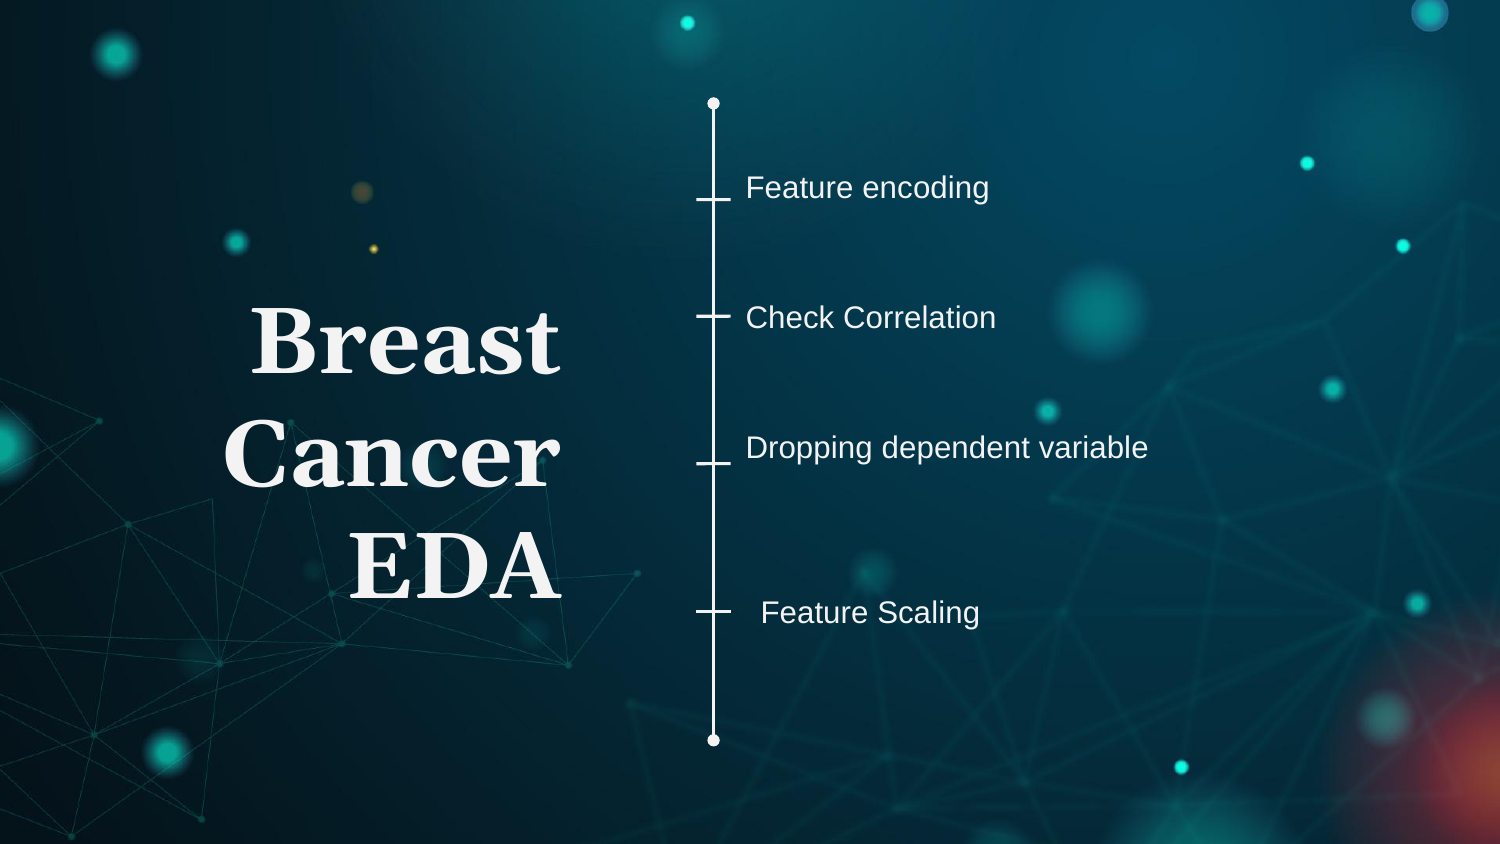

Feature encoding

# Breast Cancer EDA

Check Correlation
Dropping dependent variable

Feature Scaling